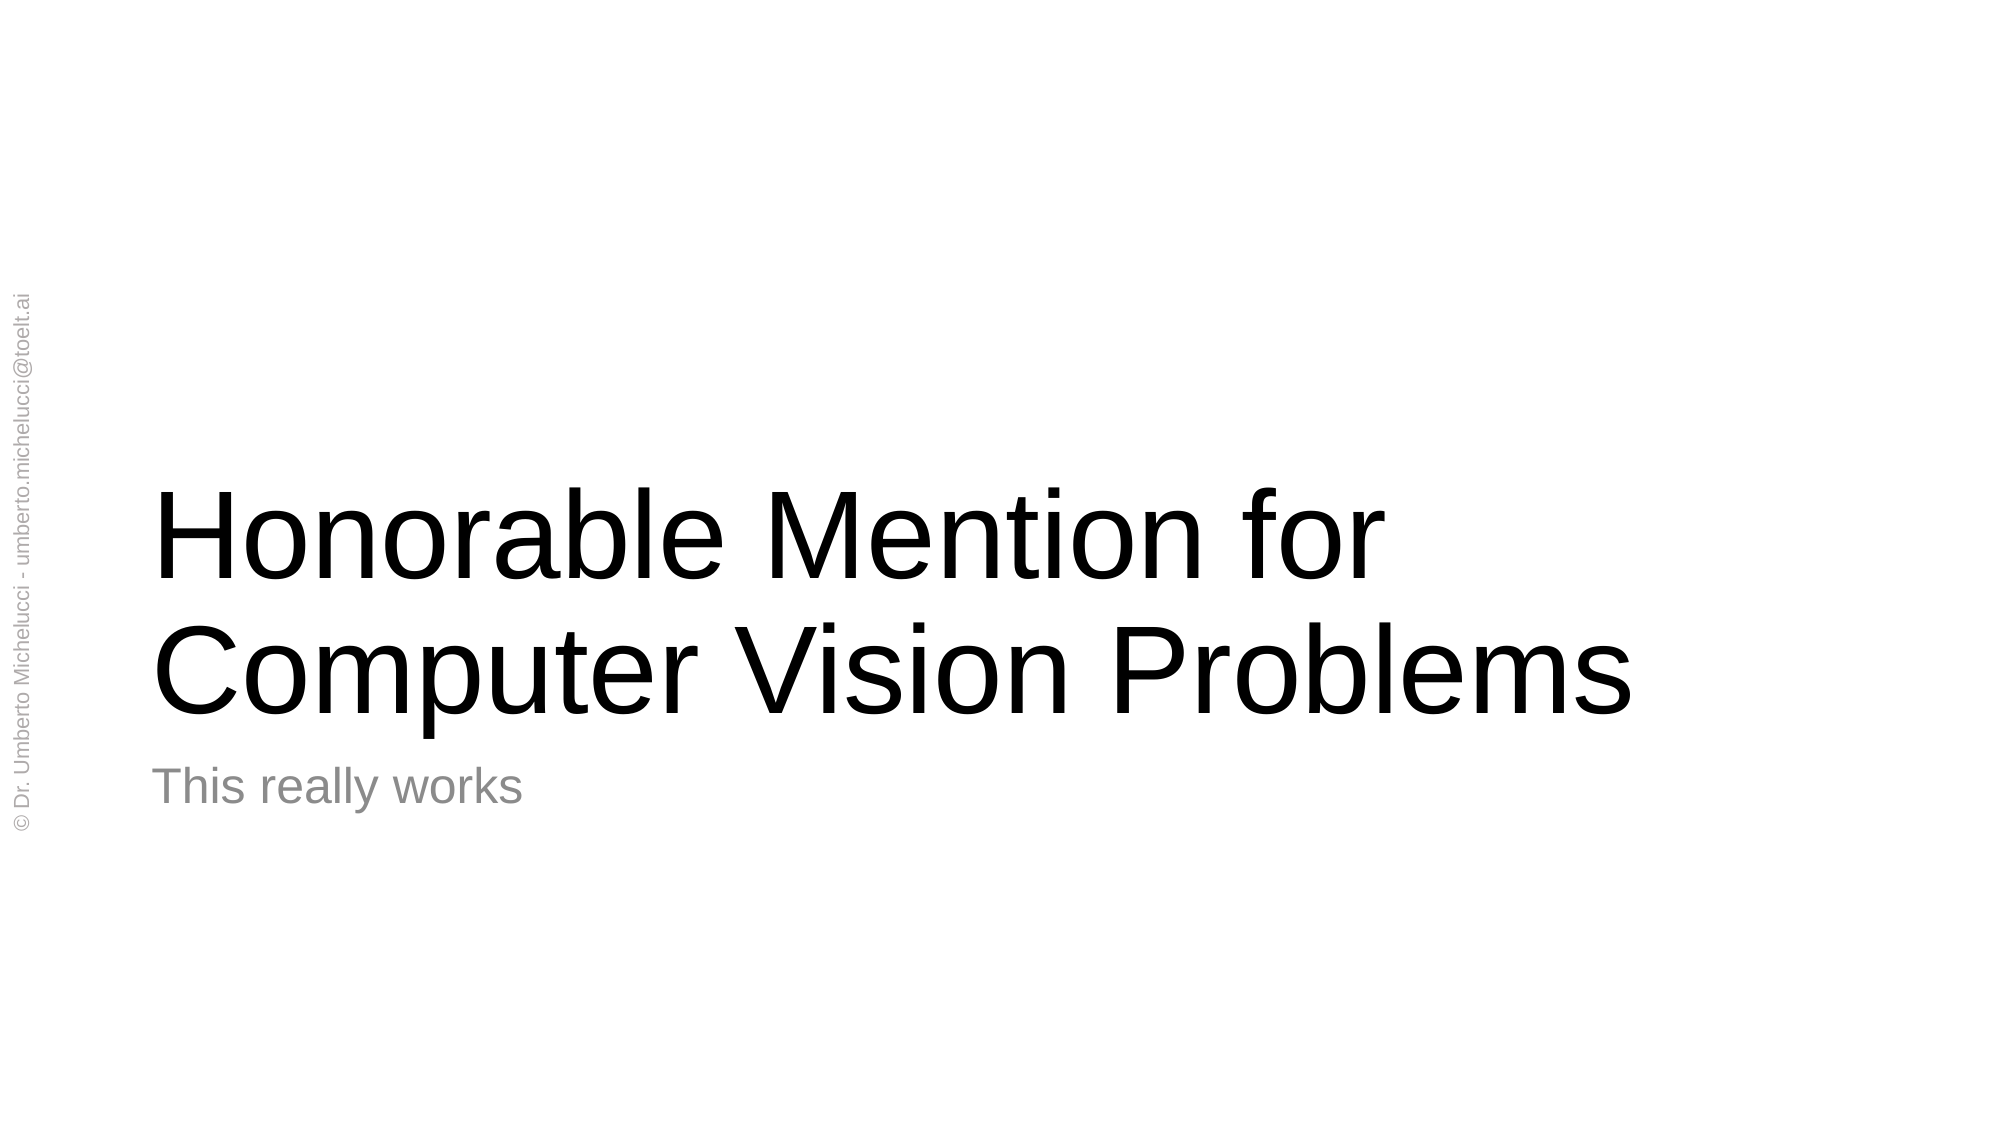

# Honorable Mention for Computer Vision Problems
© Dr. Umberto Michelucci - umberto.michelucci@toelt.ai
This really works